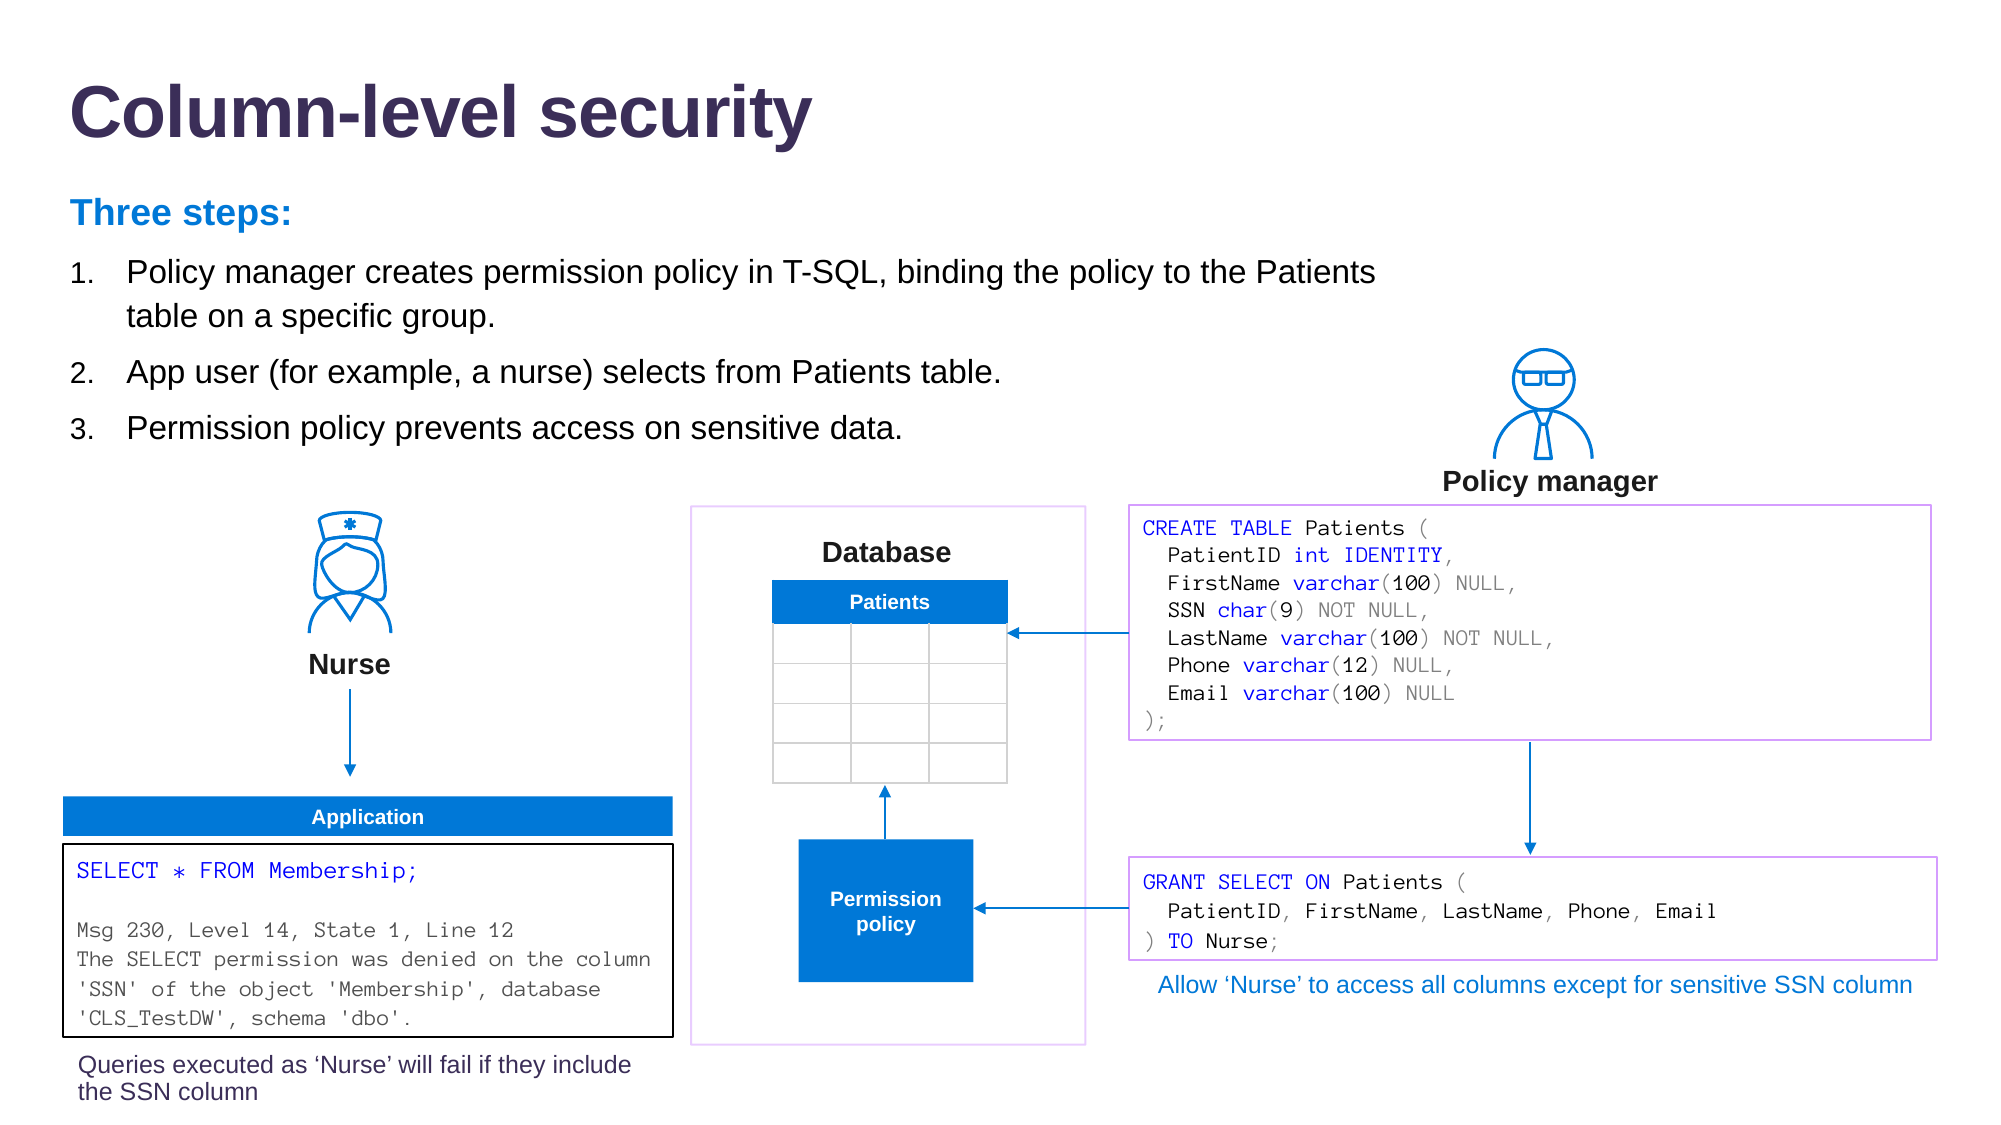

# Column-level security
Three steps:
Policy manager creates permission policy in T-SQL, binding the policy to the Patients table on a specific group.
App user (for example, a nurse) selects from Patients table.
Permission policy prevents access on sensitive data.

Policy manager
CREATE TABLE Patients (
  PatientID int IDENTITY,
  FirstName varchar(100) NULL,
  SSN char(9) NOT NULL,
  LastName varchar(100) NOT NULL,
  Phone varchar(12) NULL,
  Email varchar(100) NULL
);

Database

| Patients |  |  |
| --- | --- | --- |
|  |  |  |
|  |  |  |
|  |  |  |
|  |  |  |
Nurse
Application
Permission policy
SELECT * FROM Membership;

Msg 230, Level 14, State 1, Line 12
The SELECT permission was denied on the column 'SSN' of the object 'Membership', database 'CLS_TestDW', schema 'dbo'.
GRANT SELECT ON Patients (
  PatientID, FirstName, LastName, Phone, Email
) TO Nurse;
Allow ‘Nurse’ to access all columns except for sensitive SSN column
Queries executed as ‘Nurse’ will fail if they include the SSN column